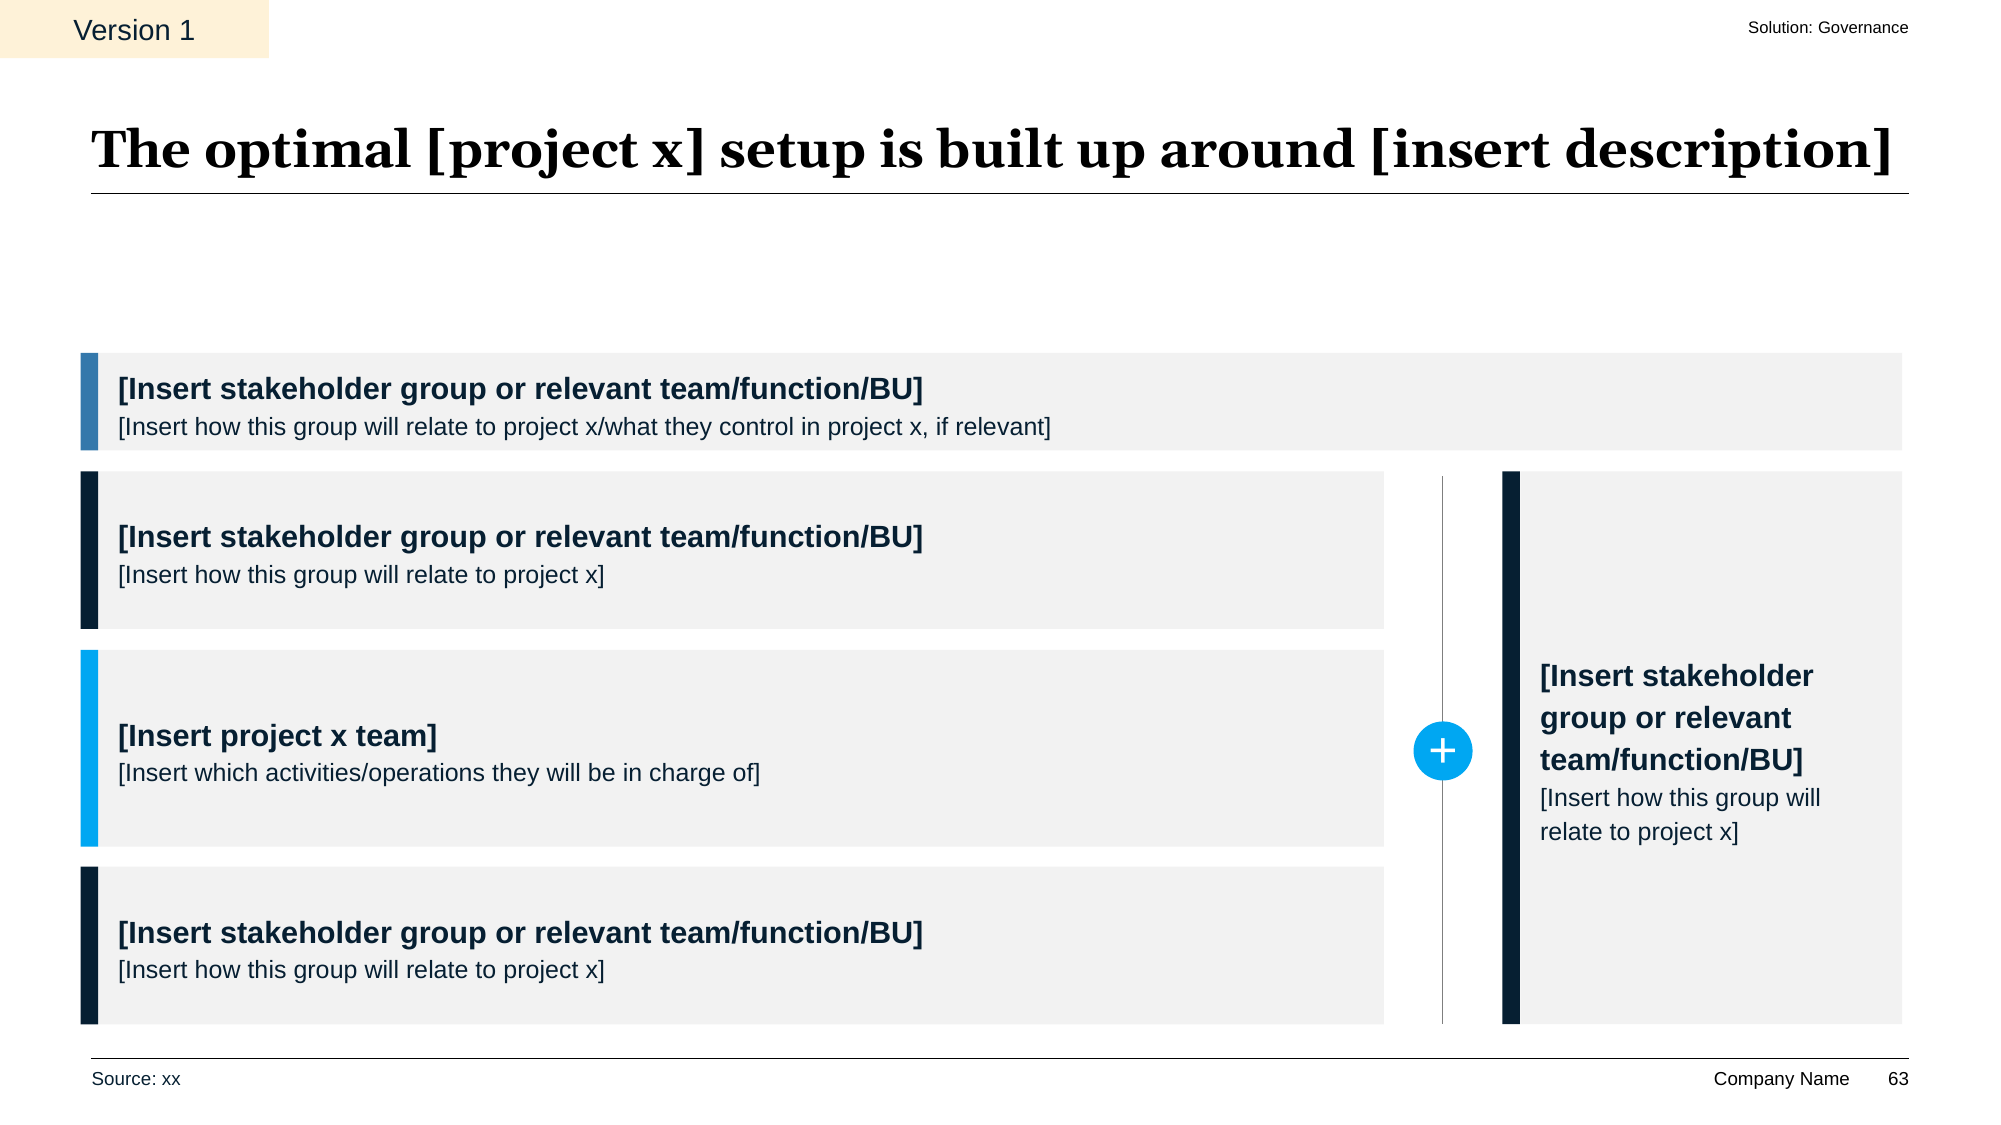

Version 1
Solution: Governance
# The optimal [project x] setup is built up around [insert description]

[Insert stakeholder group or relevant team/function/BU]
[Insert how this group will relate to project x/what they control in project x, if relevant]

[Insert stakeholder group or relevant team/function/BU]
[Insert how this group will relate to project x]
[Insert stakeholder group or relevant team/function/BU]
[Insert how this group will relate to project x]
+
[Insert project x team]
[Insert which activities/operations they will be in charge of]

[Insert stakeholder group or relevant team/function/BU]
[Insert how this group will relate to project x]

Source: xx